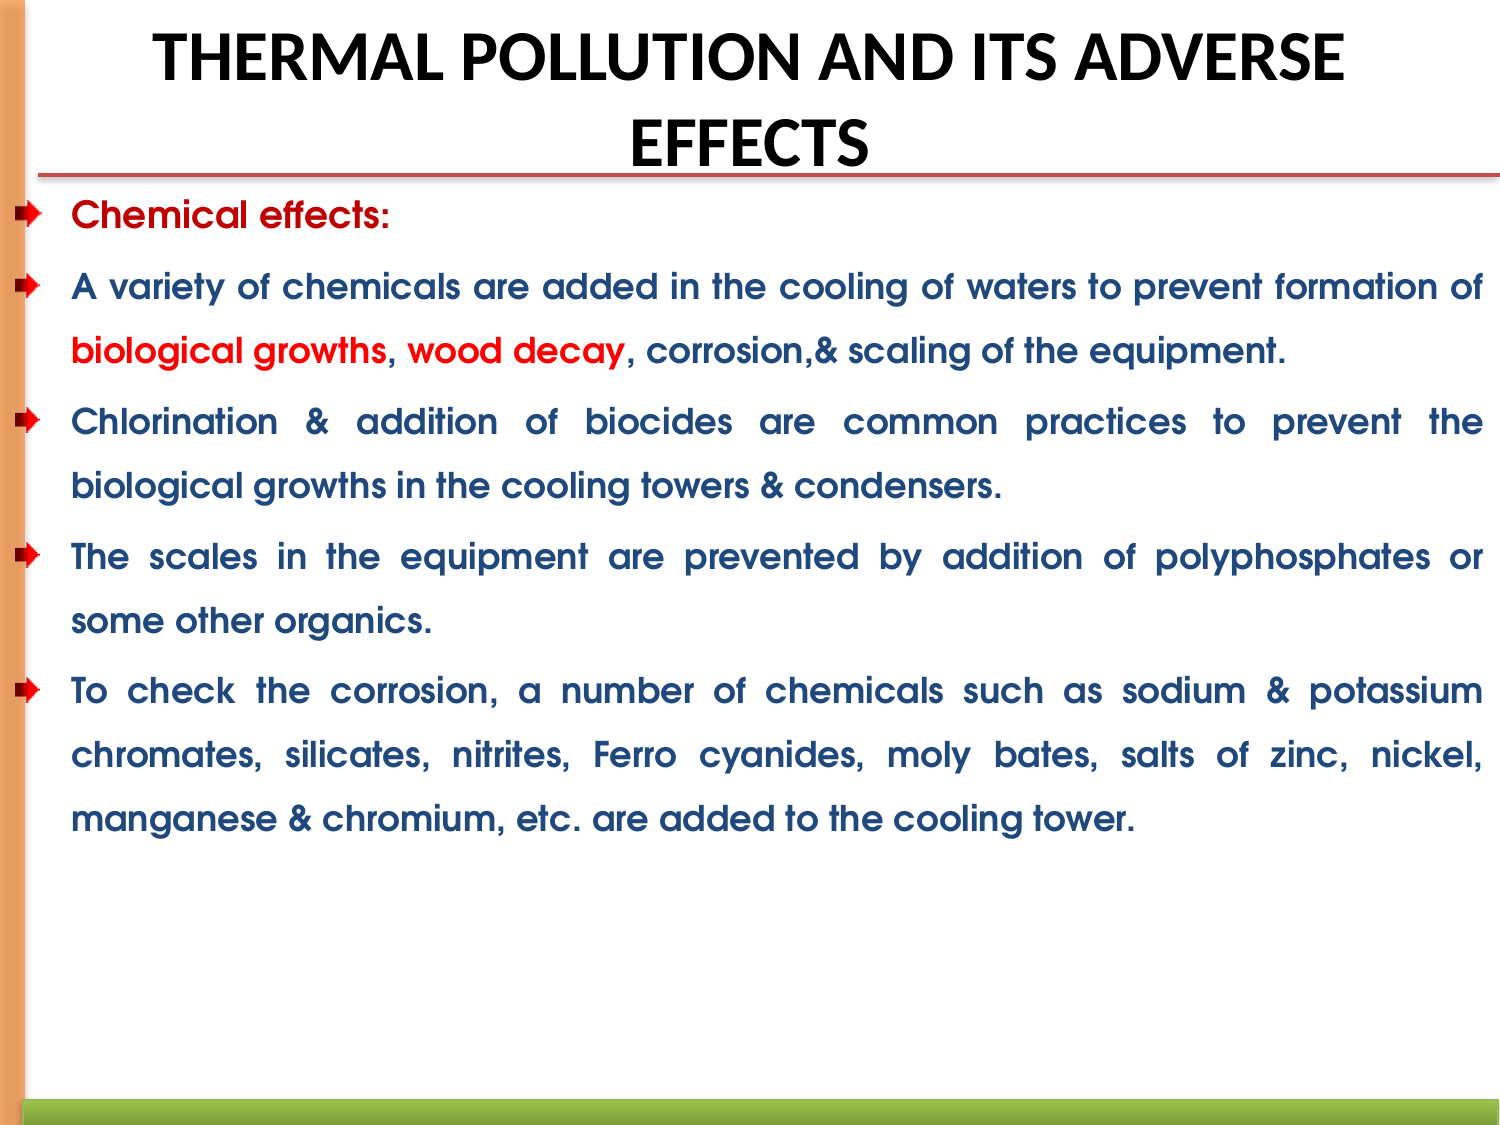

# THERMAL POLLUTION AND ITS ADVERSE EFFECTS
Chemical effects:
A variety of chemicals are added in the cooling of waters to prevent formation of biological growths, wood decay, corrosion,& scaling of the equipment.
Chlorination & addition of biocides are common practices to prevent the biological growths in the cooling towers & condensers.
The scales in the equipment are prevented by addition of polyphosphates or some other organics.
To check the corrosion, a number of chemicals such as sodium & potassium chromates, silicates, nitrites, Ferro cyanides, moly bates, salts of zinc, nickel, manganese & chromium, etc. are added to the cooling tower.